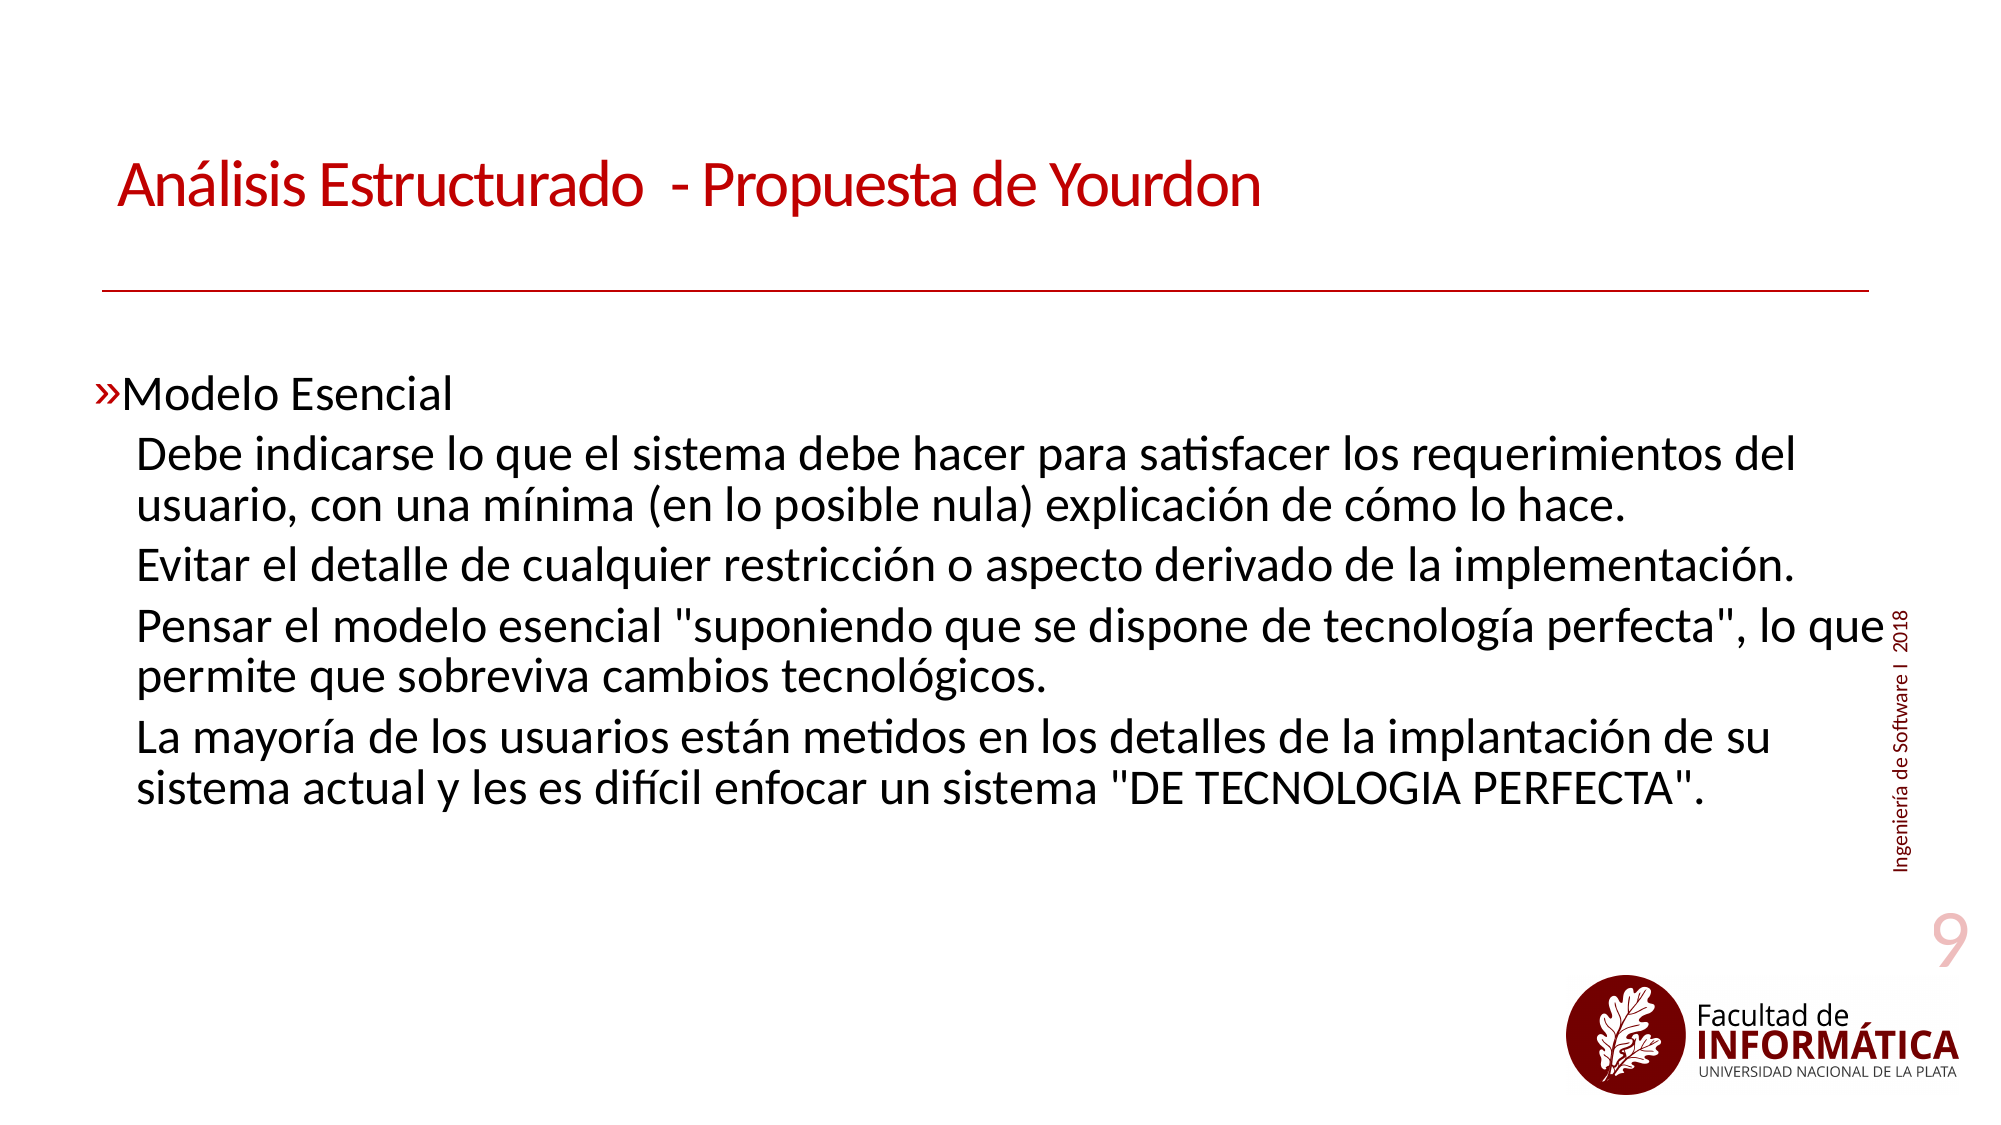

# Análisis Estructurado  - Propuesta de Yourdon
Modelo Esencial
Debe indicarse lo que el sistema debe hacer para satisfacer los requerimientos del usuario, con una mínima (en lo posible nula) explicación de cómo lo hace.
Evitar el detalle de cualquier restricción o aspecto derivado de la implementación.
Pensar el modelo esencial "suponiendo que se dispone de tecnología perfecta", lo que permite que sobreviva cambios tecnológicos.
La mayoría de los usuarios están metidos en los detalles de la implantación de su sistema actual y les es difícil enfocar un sistema "DE TECNOLOGIA PERFECTA".

Ingeniería de Software I  2018
9